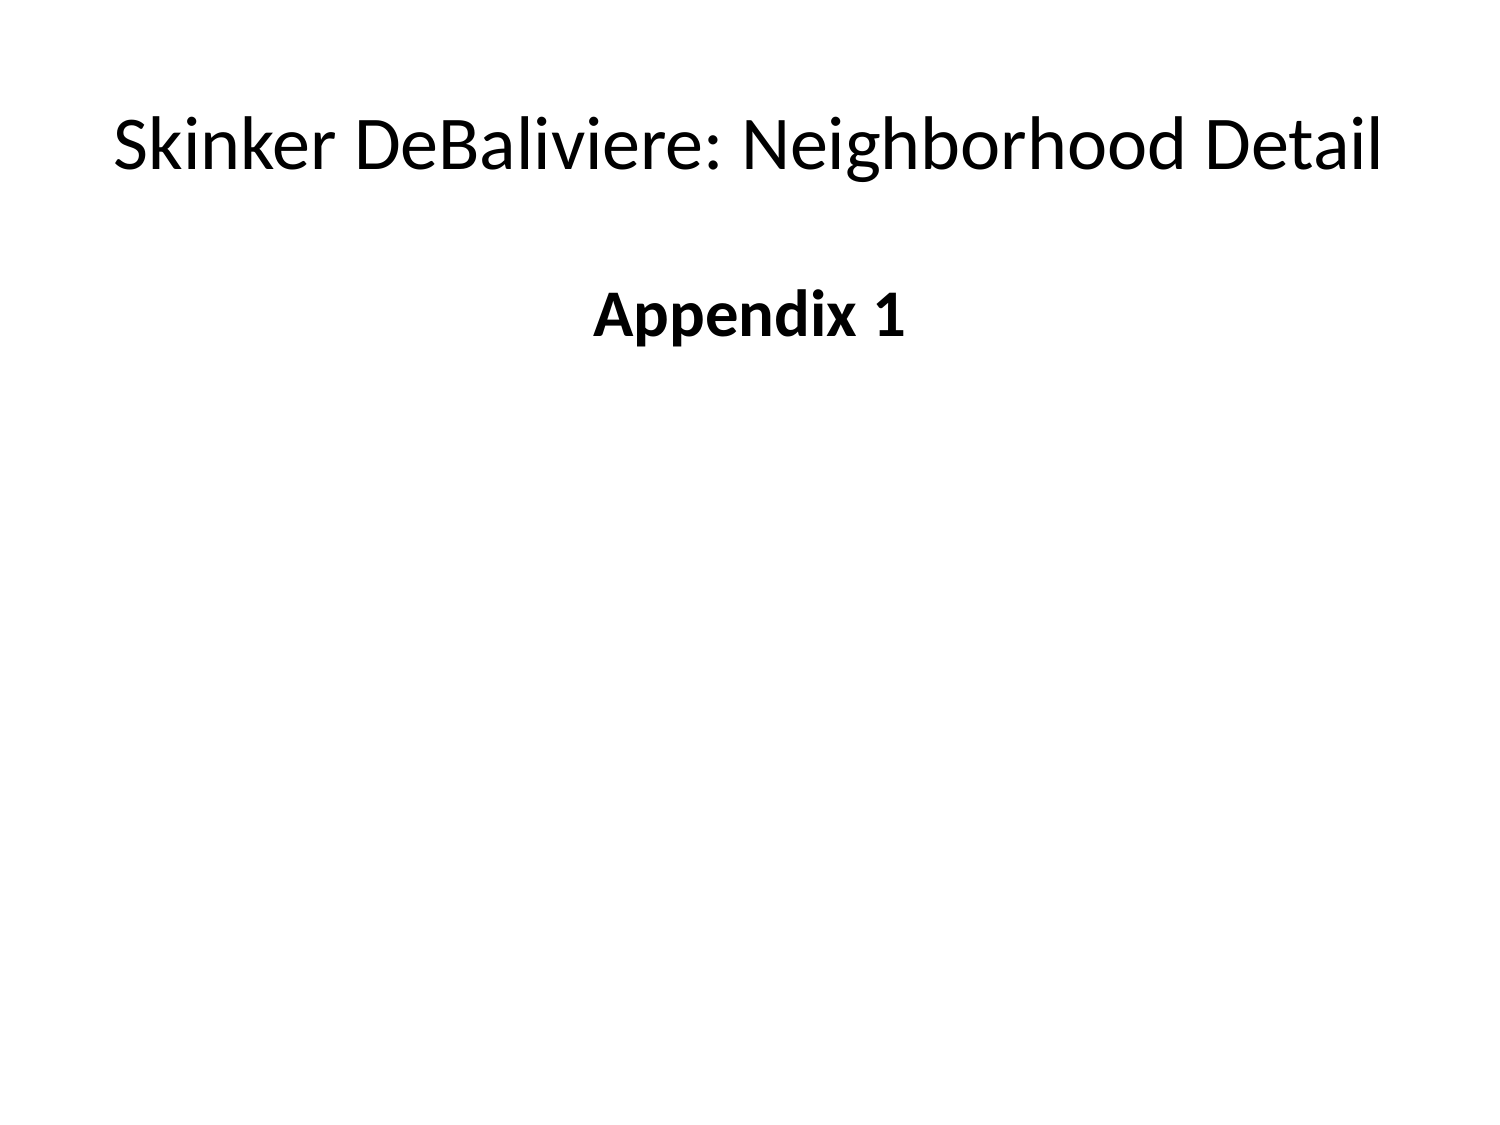

# Skinker DeBaliviere: Neighborhood Detail
Appendix 1